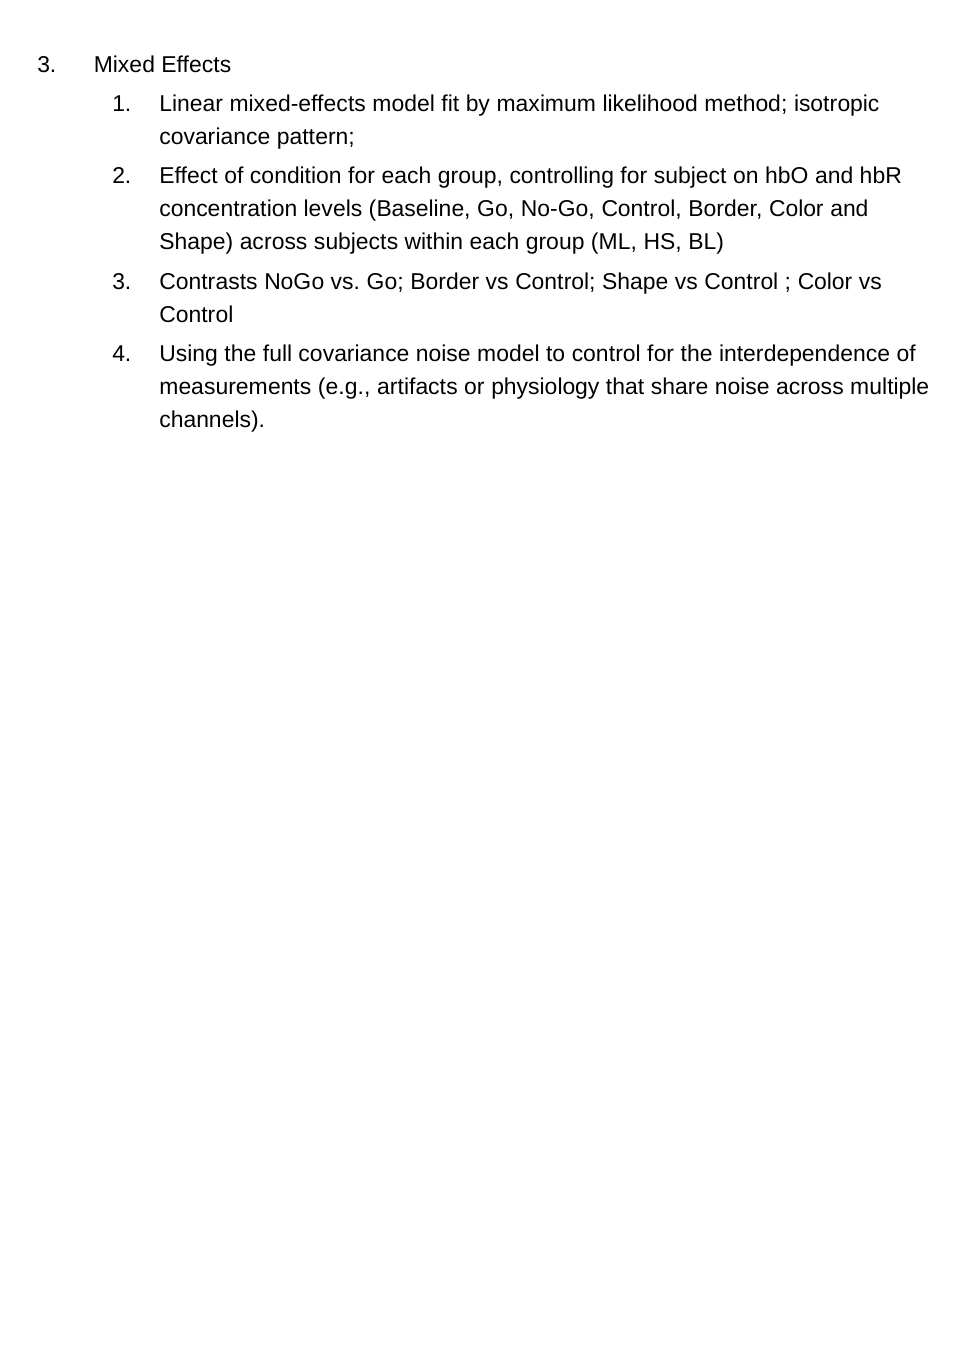

Mixed Effects
Linear mixed-effects model fit by maximum likelihood method; isotropic covariance pattern;
Effect of condition for each group, controlling for subject on hbO and hbR  concentration levels (Baseline, Go, No-Go, Control, Border, Color and Shape) across subjects within each group (ML, HS, BL)
Contrasts NoGo vs. Go; Border vs Control; Shape vs Control ; Color vs Control
Using the full covariance noise model to control for the interdependence of measurements (e.g., artifacts or physiology that share noise across multiple channels).